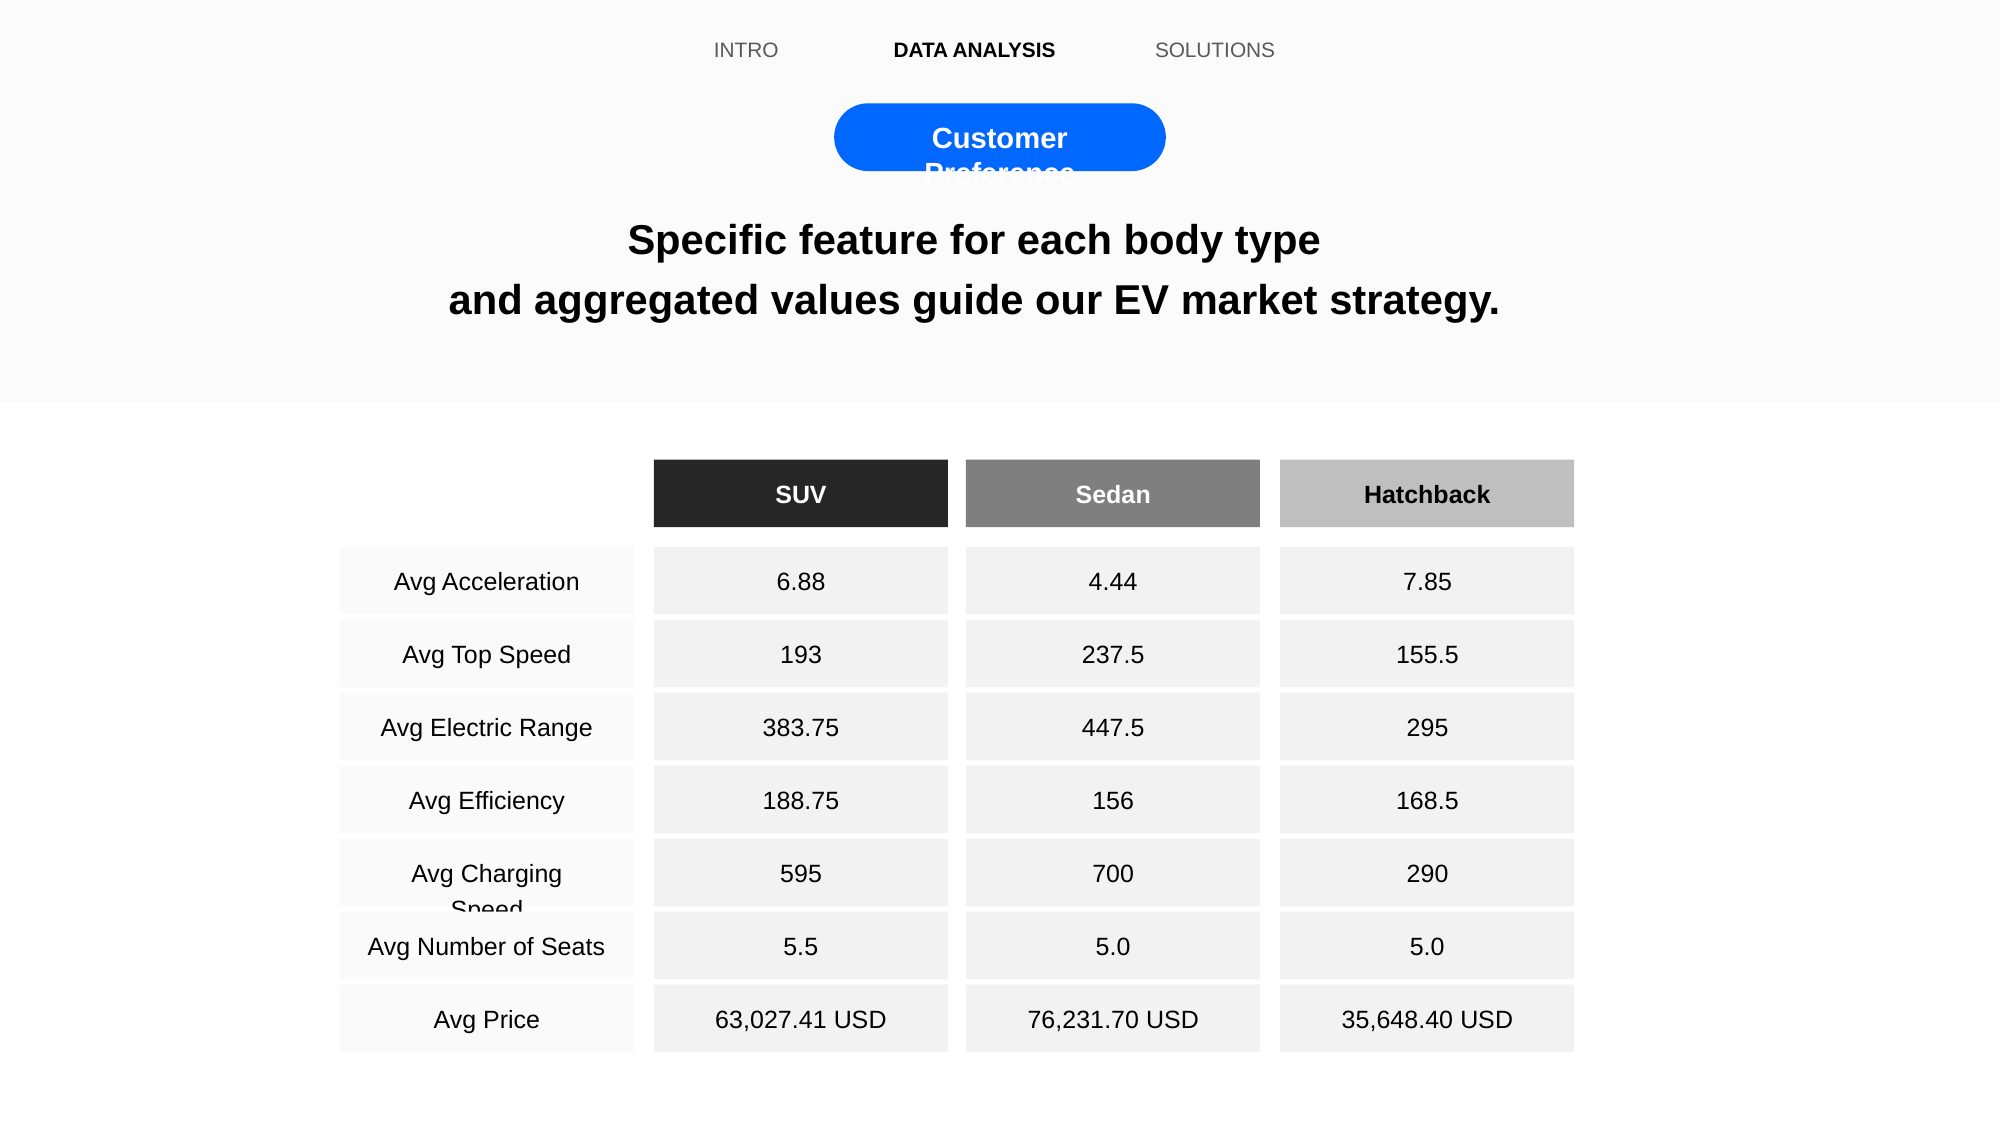

INTRO
DATA ANALYSIS
SOLUTIONS

Customer Preference
Specific feature for each body type
and aggregated values guide our EV market strategy.

SUV
Sedan
Hatchback

Avg Acceleration
6.88
4.44
7.85

Avg Top Speed
193
237.5
155.5

Avg Electric Range
383.75
447.5
295

Avg Efficiency
188.75
156
168.5

Avg Charging Speed
595
700
290

Avg Number of Seats
5.5
5.0
5.0

Avg Price
63,027.41 USD
76,231.70 USD
35,648.40 USD